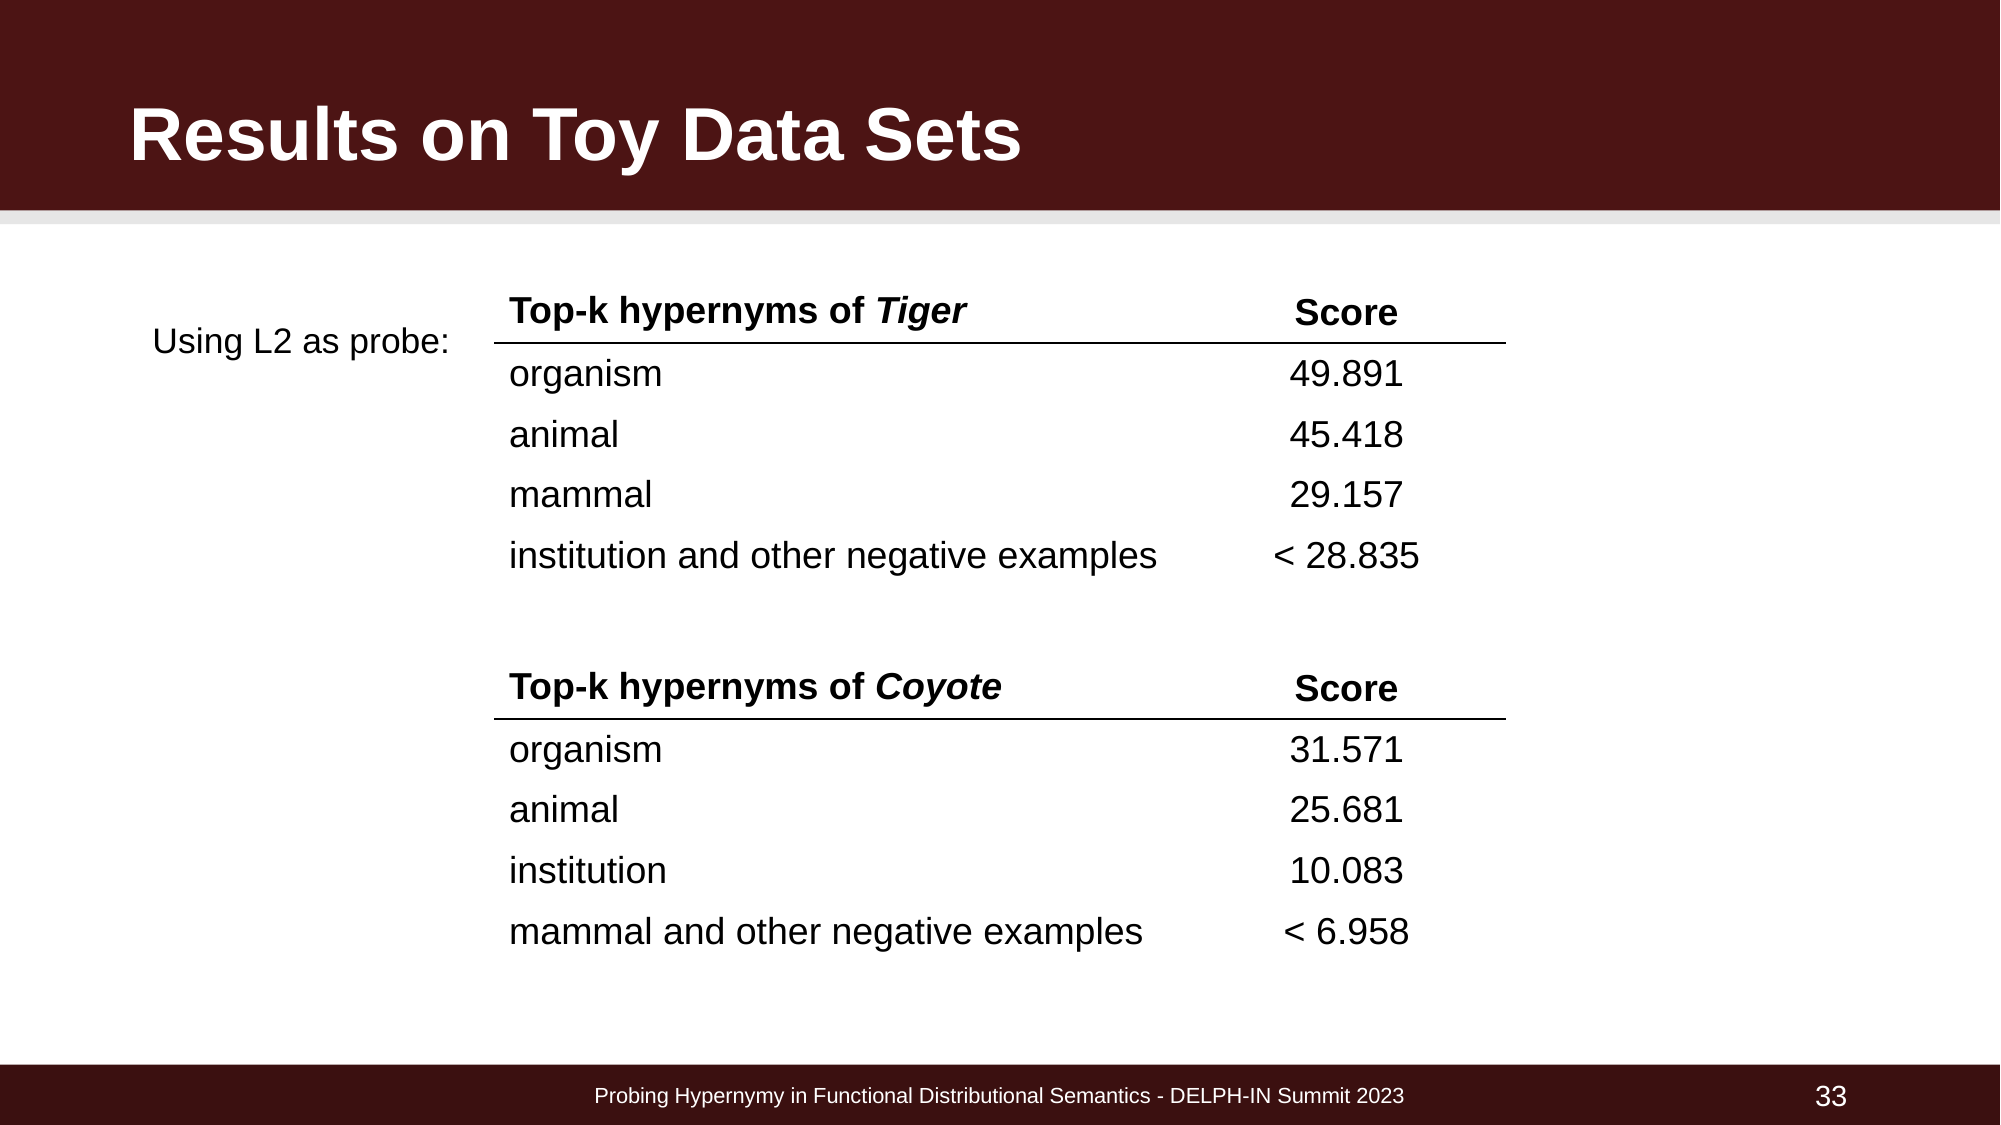

# Results on Toy Data Sets
| Top-k hypernyms of Tiger | Score |
| --- | --- |
| organism | 49.891 |
| animal | 45.418 |
| mammal | 29.157 |
| institution and other negative examples | < 28.835 |
Using L2 as probe:
| Top-k hypernyms of Coyote | Score |
| --- | --- |
| organism | 31.571 |
| animal | 25.681 |
| institution | 10.083 |
| mammal and other negative examples | < 6.958 |
Probing Hypernymy in Functional Distributional Semantics - DELPH-IN Summit 2023
33